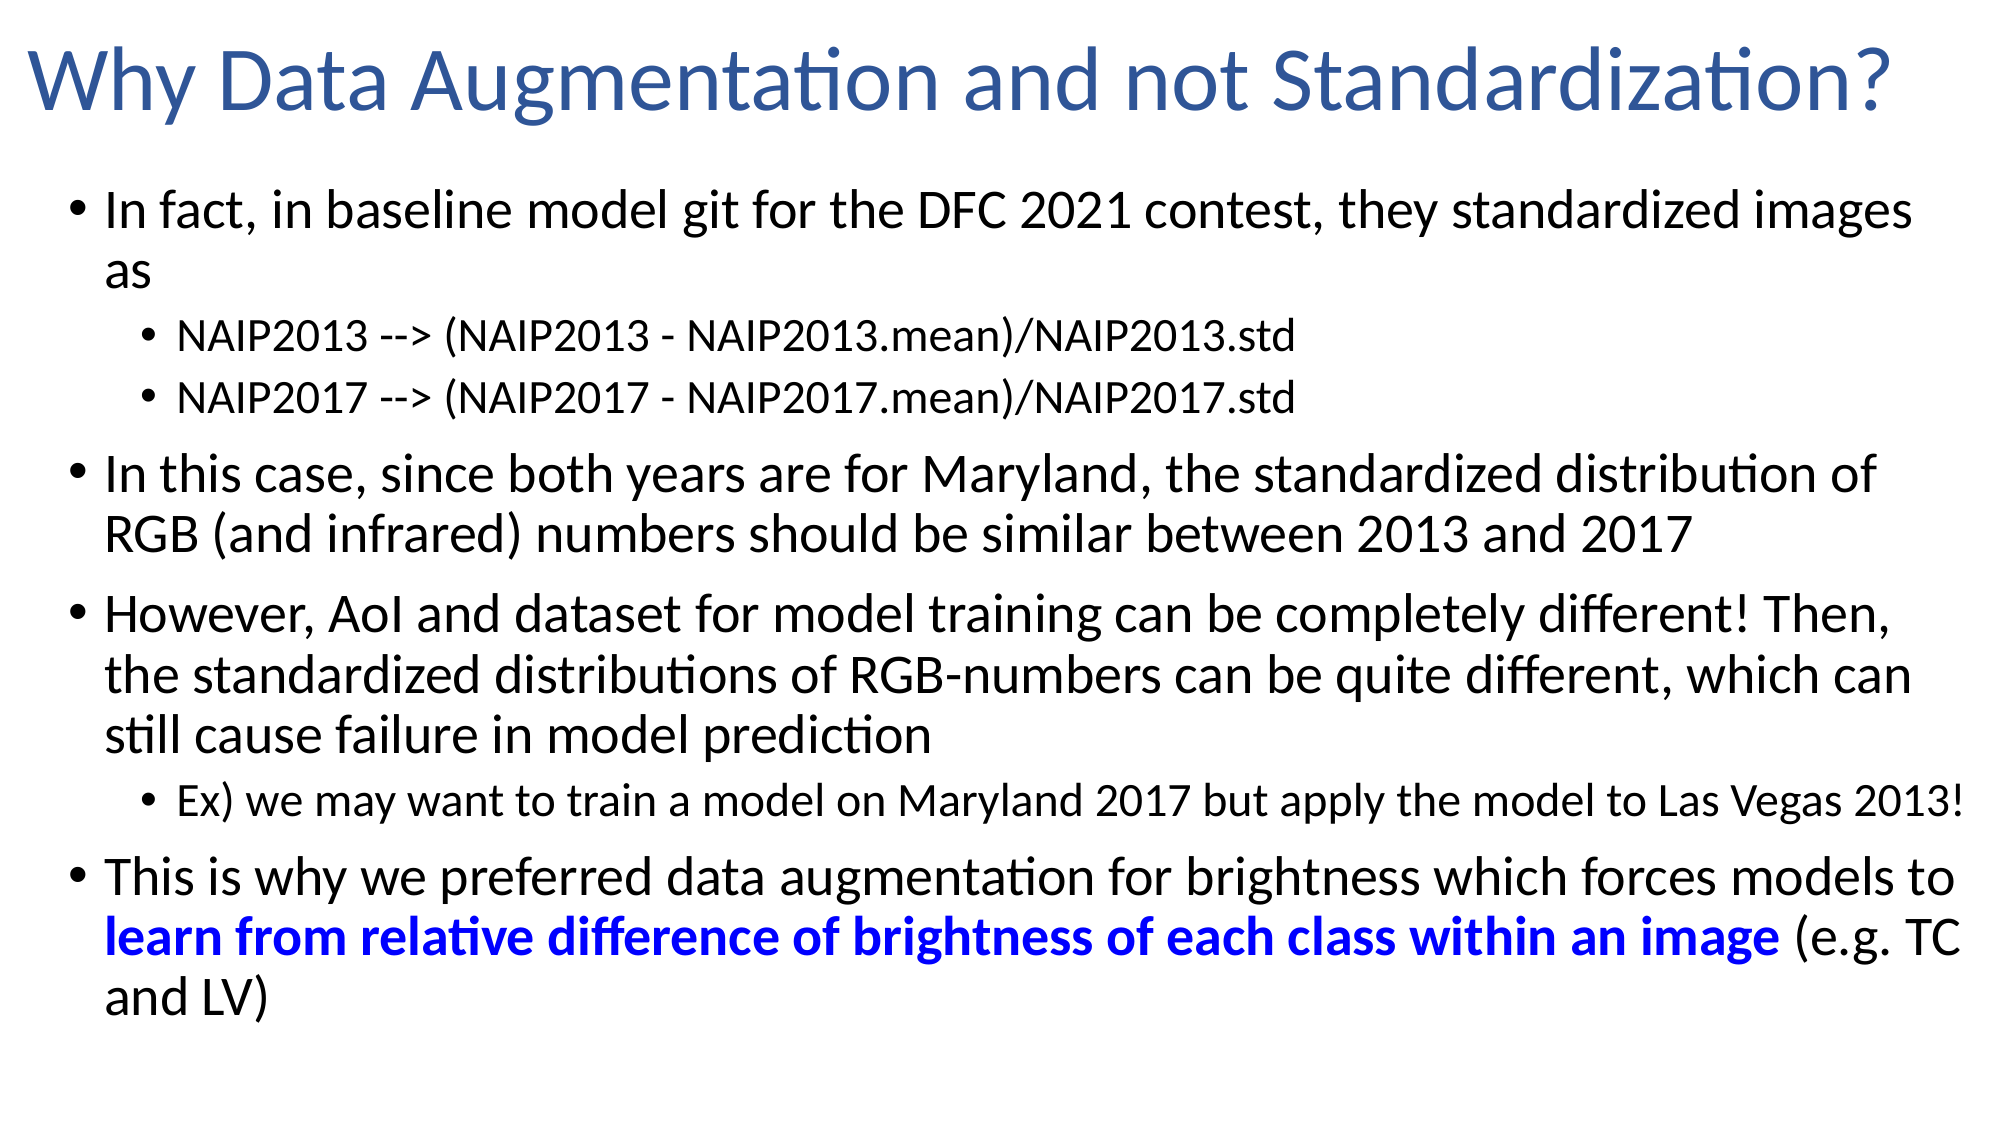

# Why Data Augmentation and not Standardization?
In fact, in baseline model git for the DFC 2021 contest, they standardized images as
NAIP2013 --> (NAIP2013 - NAIP2013.mean)/NAIP2013.std
NAIP2017 --> (NAIP2017 - NAIP2017.mean)/NAIP2017.std
In this case, since both years are for Maryland, the standardized distribution of RGB (and infrared) numbers should be similar between 2013 and 2017
However, AoI and dataset for model training can be completely different! Then, the standardized distributions of RGB-numbers can be quite different, which can still cause failure in model prediction
Ex) we may want to train a model on Maryland 2017 but apply the model to Las Vegas 2013!
This is why we preferred data augmentation for brightness which forces models to learn from relative difference of brightness of each class within an image (e.g. TC and LV)